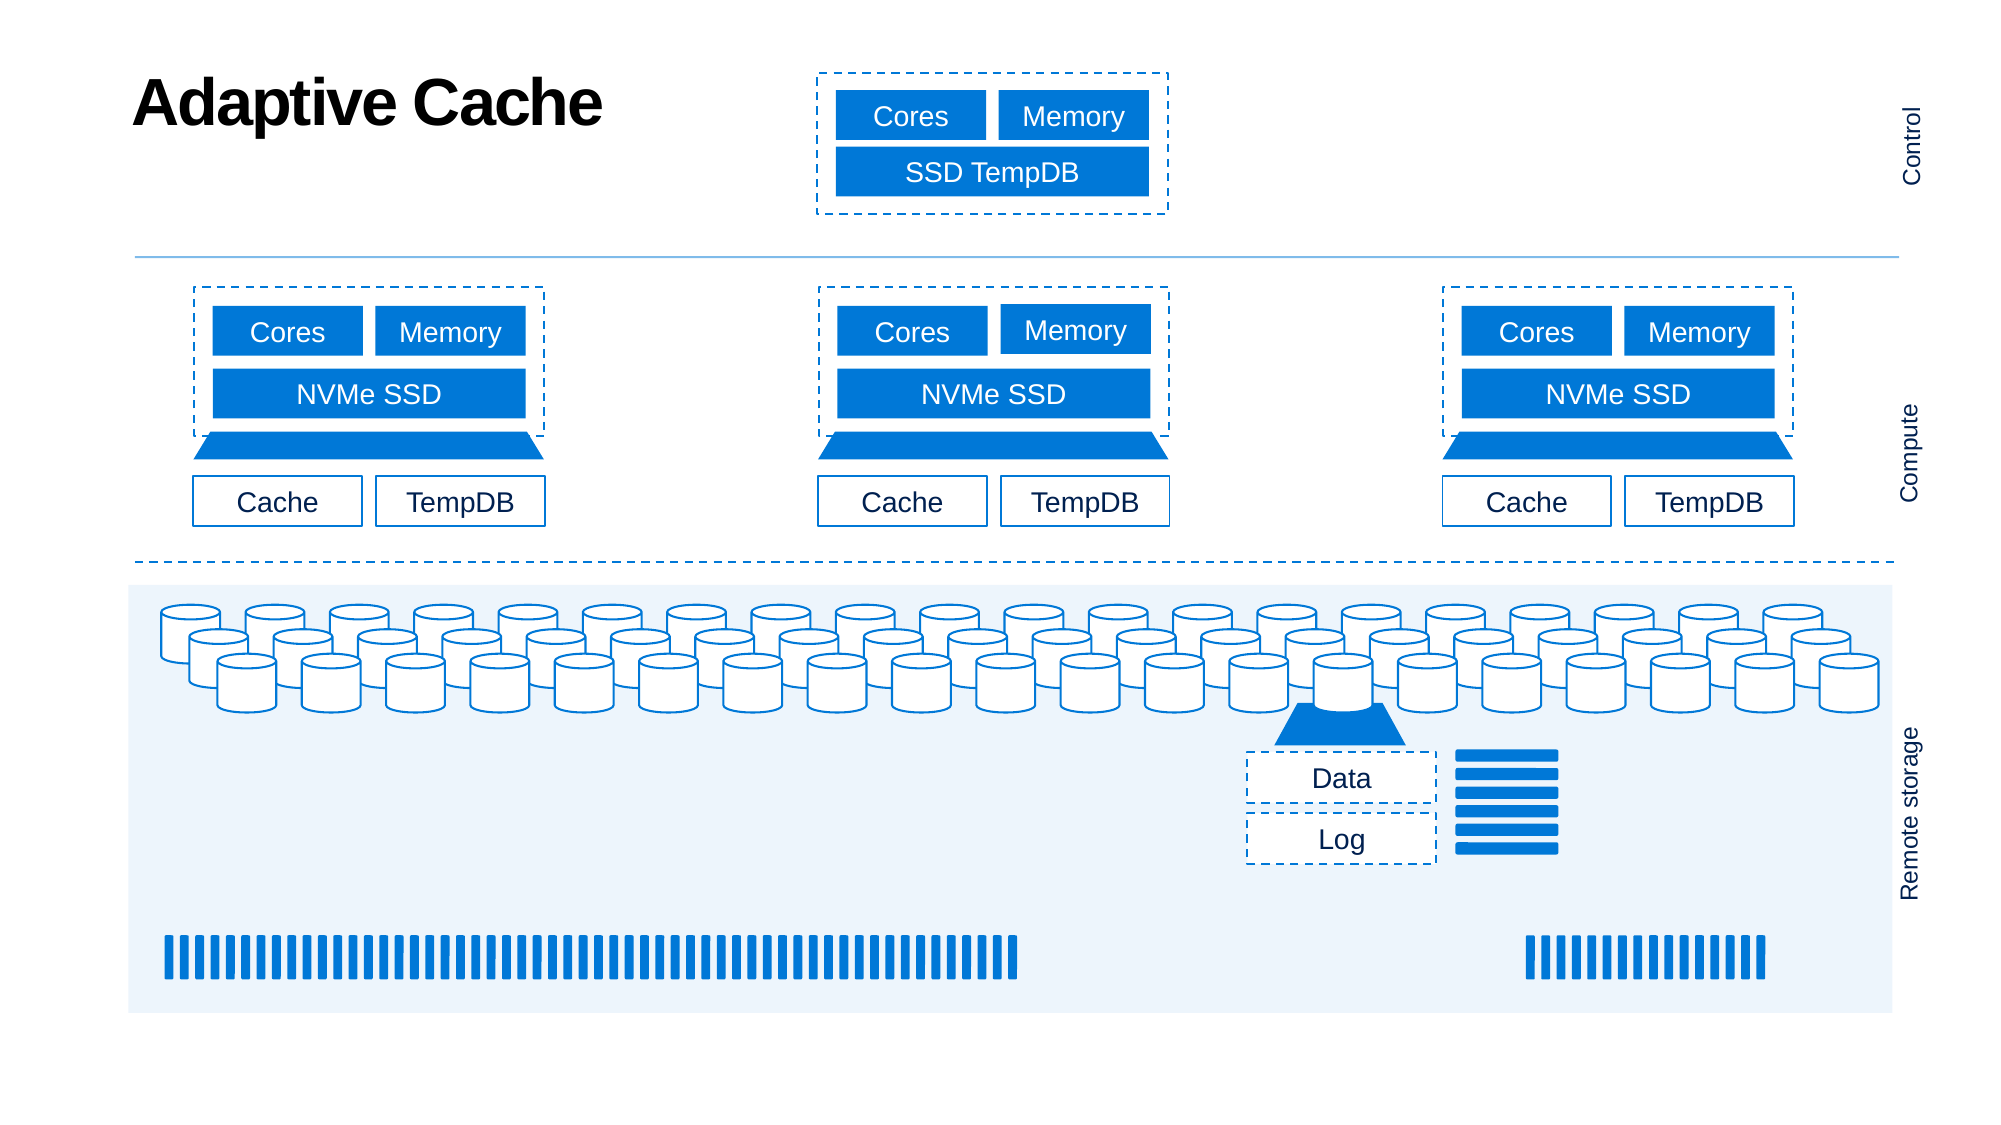

# Adaptive Cache

Cores
Memory
SSD TempDB
Control

Cores
Memory
NVMe SSD

Cache
TempDB

Memory
Cores
NVMe SSD

Cache
TempDB

Cores
Memory
NVMe SSD

Cache
TempDB
Compute

Data
Remote storage
Log